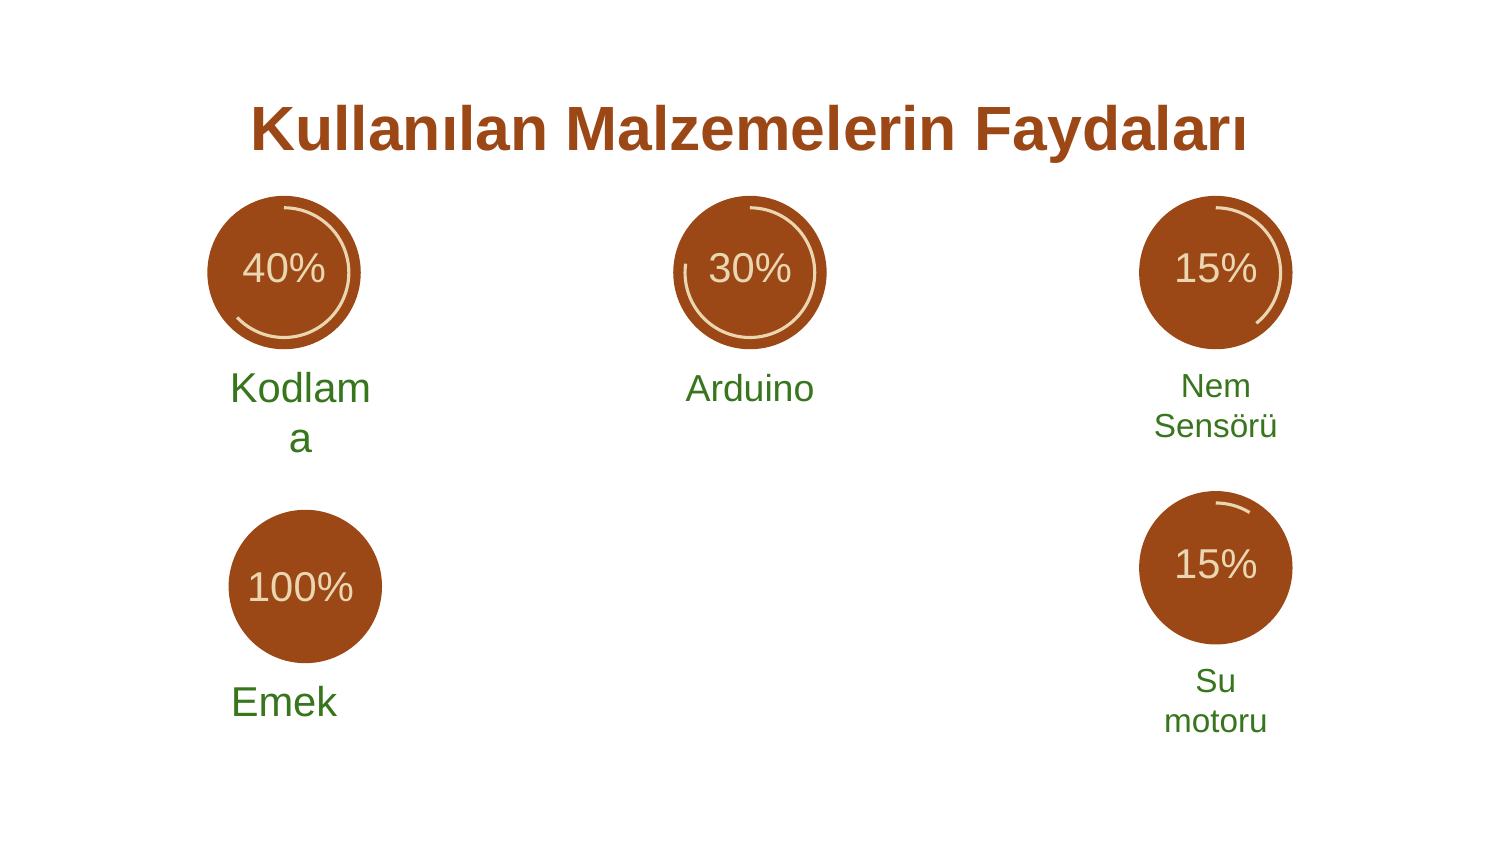

# Kullanılan Malzemelerin Faydaları

40%
30%
15%
Kodlama

Arduino

Nem Sensörü

15%
100%
Su motoru
Emek